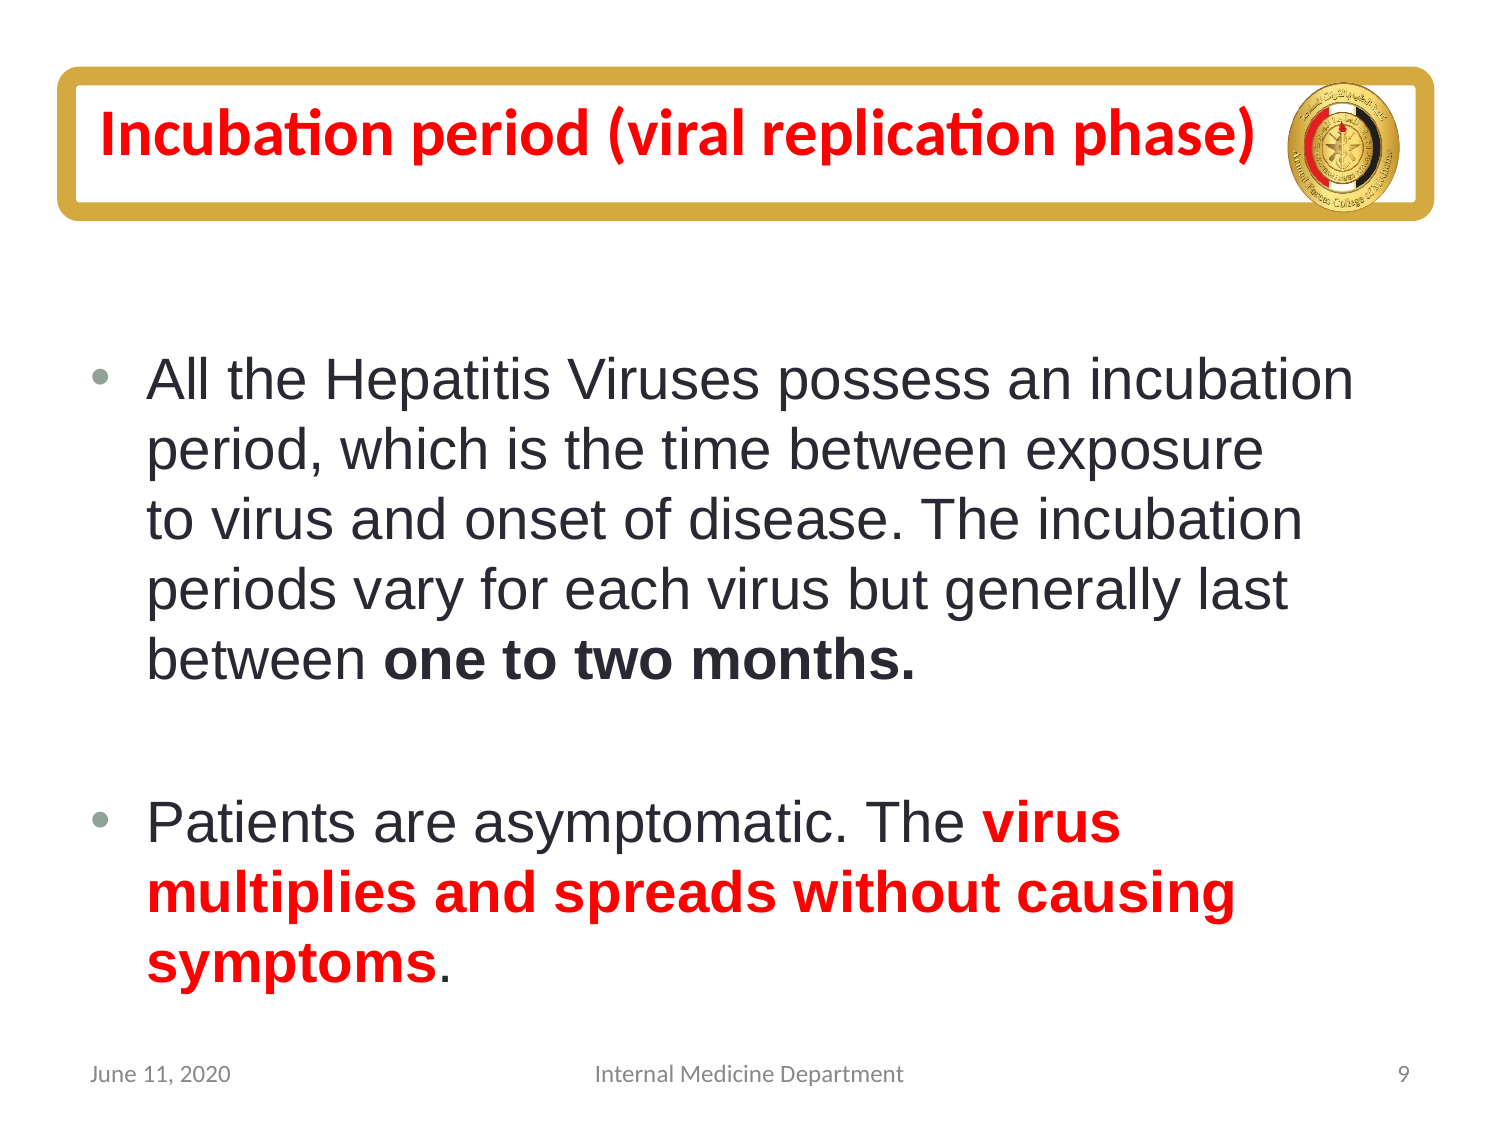

# Incubation period (viral replication phase)

All the Hepatitis Viruses possess an incubation period, which is the time between exposure to virus and onset of disease. The incubation periods vary for each virus but generally last between one to two months.

Patients are asymptomatic. The virus multiplies and spreads without causing symptoms.

June 11, 2020
Internal Medicine Department
9